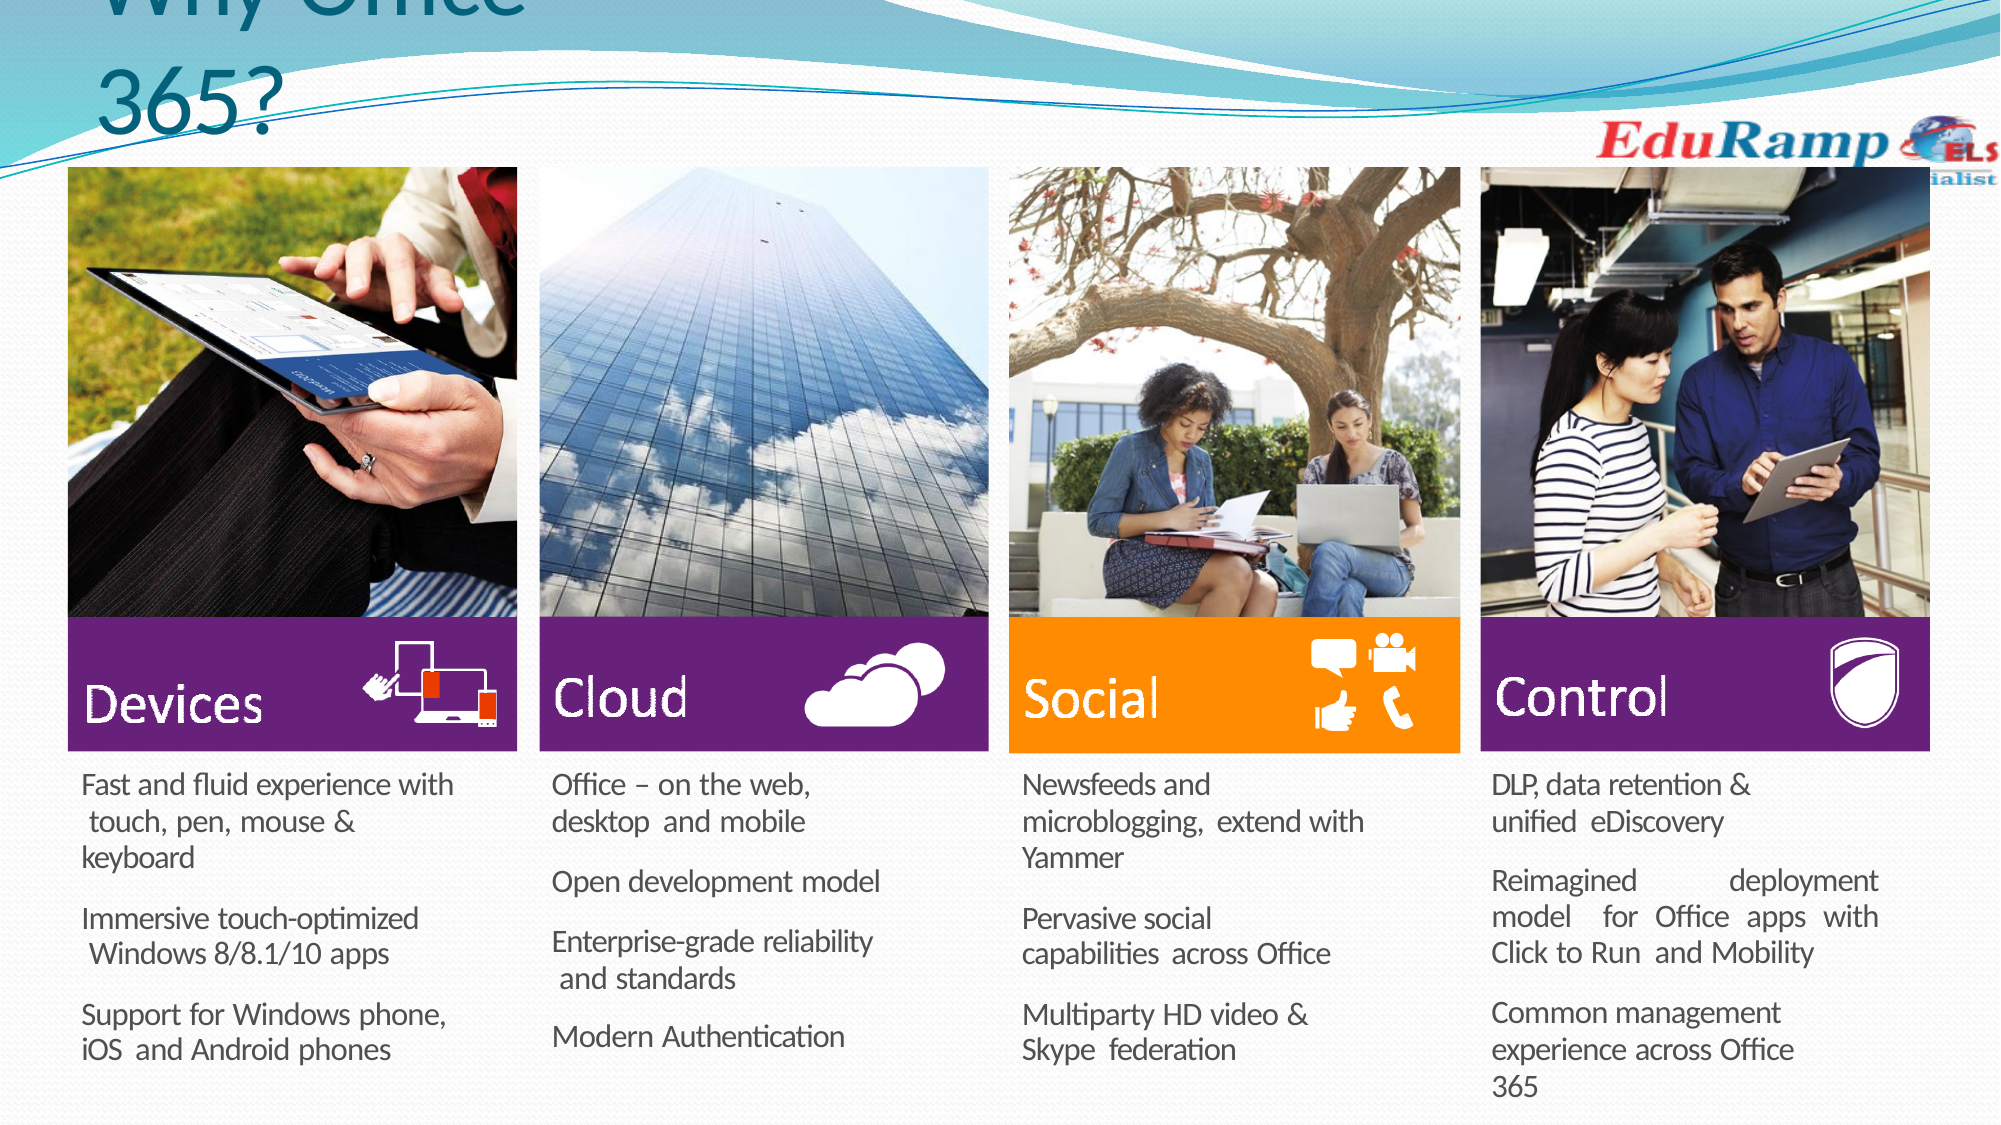

# Why Office 365?

Newsfeeds and microblogging,  extend with Yammer
Pervasive social capabilities  across Office
Multiparty HD video & Skype  federation
Fast and fluid experience with  touch, pen, mouse & keyboard
Immersive touch-optimized  Windows 8/8.1/10 apps
Support for Windows phone, iOS  and Android phones
DLP, data retention & unified  eDiscovery
Reimagined deployment model  for Office apps with Click to Run  and Mobility
Common management  experience across Office 365
Office – on the web, desktop  and mobile
Open development model
Enterprise-grade reliability  and standards
Modern Authentication